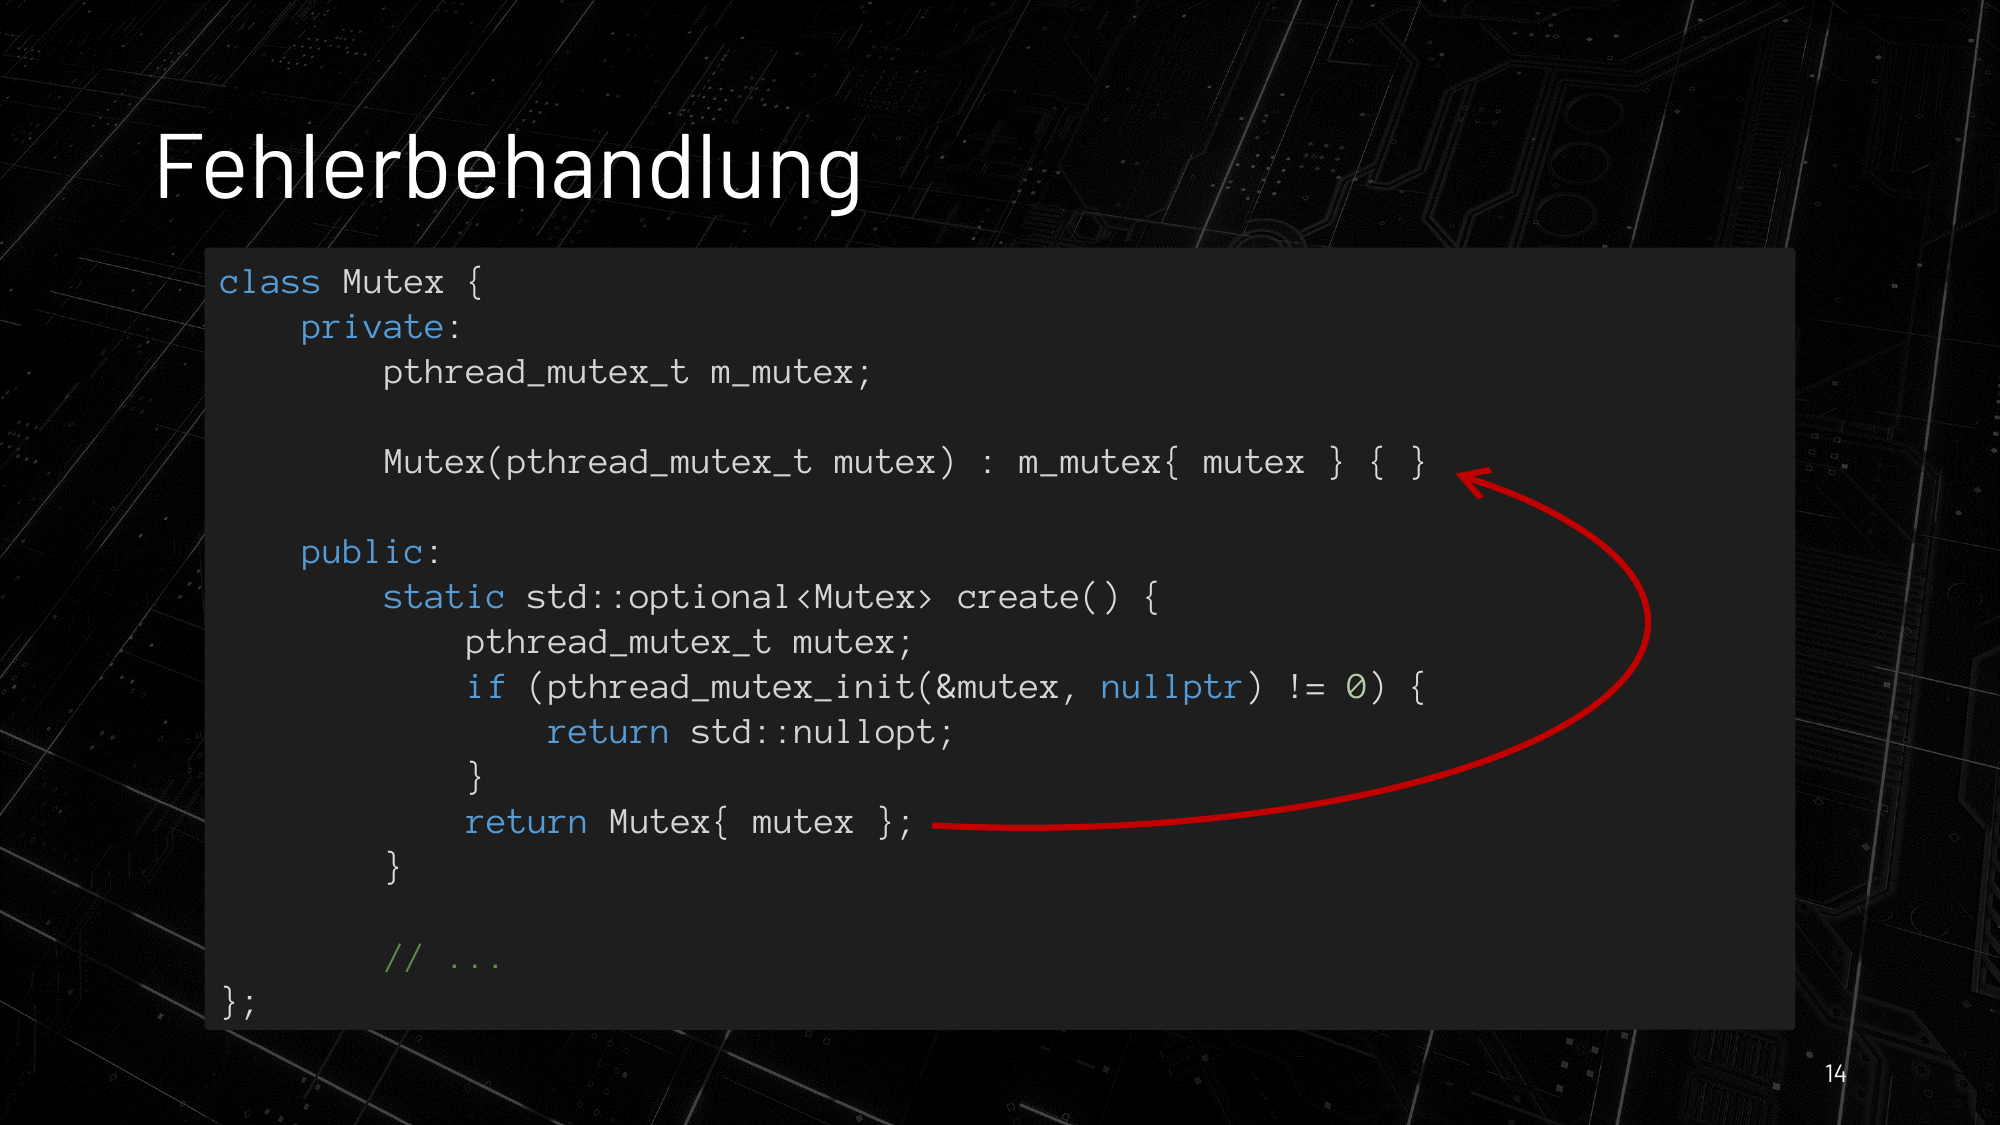

# Fehlerbehandlung
class Mutex {
    private:
        pthread_mutex_t m_mutex;
        Mutex(pthread_mutex_t mutex) : m_mutex{ mutex } { }
    public:
        static std::optional<Mutex> create() {
            pthread_mutex_t mutex;
            if (pthread_mutex_init(&mutex, nullptr) != 0) {
                return std::nullopt;
            }
            return Mutex{ mutex };
        }

        // ...
};

14